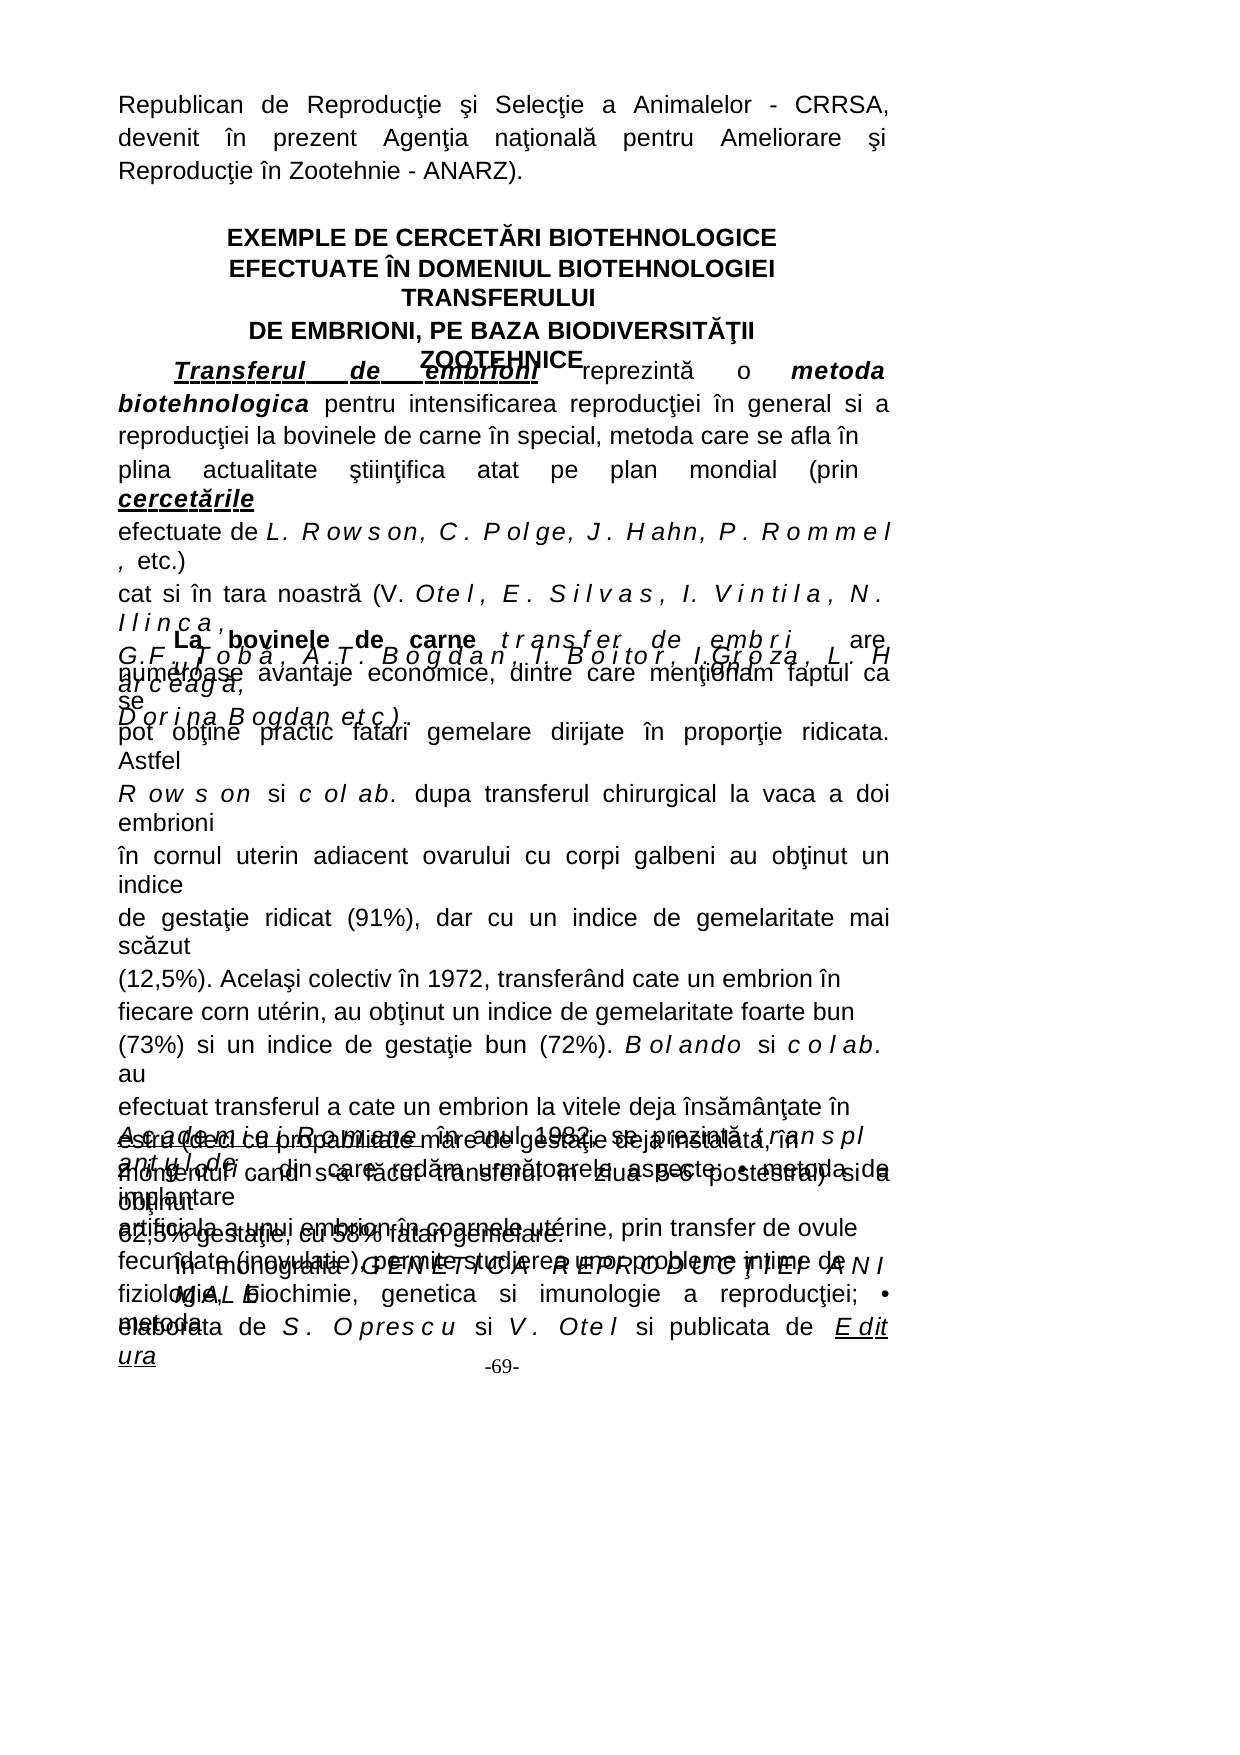

Republican  de  Reproducţie  şi  Selecţie  a  Animalelor  -  CRRSA,
devenit
în
prezent
Agenţia
naţională
pentru
Ameliorare
şi
Reproducţie în Zootehnie - ANARZ).
EXEMPLE DE CERCETĂRI BIOTEHNOLOGICE
EFECTUATE ÎN DOMENIUL BIOTEHNOLOGIEI TRANSFERULUI
DE EMBRIONI, PE BAZA BIODIVERSITĂŢII ZOOTEHNICE

Transferul      de      embrioni      reprezintă      o
metoda
biotehnologica  pentru intensificarea reproducţiei în general si a
reproducţiei la bovinele de carne în special, metoda care se afla în
plina  actualitate  ştiinţifica  atat  pe  plan  mondial  (prin   cercetările
efectuate de L. R ow s on, C . P ol ge, J . H ahn, P . R o m m e l , etc.)
cat si în tara noastră (V. Ote l ,  E .  S i l v a s ,  I.  V i n ti l a ,  N .  I l i n c a ,
G.F .  T o b ă ,  A .T .  B o g d a n ,  I.  B o i to r ,  I.Gr o za ,  L .  H âr c eag ă,
D or i na B ogdan et c ) .
La   bovinele   de   carne   t r ans f er u l
de
emb r i on i
are
numeroase avantaje economice, dintre care menţionam faptul ca se
pot obţine practic fatari gemelare dirijate în proporţie ridicata. Astfel
R ow s on si c ol ab. dupa transferul chirurgical la vaca a doi embrioni
în cornul uterin adiacent ovarului cu corpi galbeni au obţinut un indice
de gestaţie ridicat (91%), dar cu un indice de gemelaritate mai scăzut
(12,5%). Acelaşi colectiv în 1972, transferând cate un embrion în
fiecare corn utérin, au obţinut un indice de gemelaritate foarte bun
(73%) si un indice de gestaţie bun (72%). B ol ando  si c o l ab.  au
efectuat transferul a cate un embrion la vitele deja însămânţate în
estru (deci cu propabilitate mare de gestaţie deja instalata, în
momentul cand s-a făcut transferul în ziua 5-6 postestral) si a obţinut
62,5% gestaţie, cu 58% fatari gemelare.
În  monografia  G EN ET I C A   R EPR O D U C Ţ I EI   A N I M AL E
elaborata  de  S .  O pres c u  si  V .  Ote l  si  publicata  de   E dit ura

A c ade m i e i  R o m ane   în  anul  1982,  se  prezintă  t r an s pl ant u l  de
z i g o ti , din care redăm următoarele aspecte: • metoda de implantare
artificiala a unui embrion în coarnele utérine, prin transfer de ovule
fecundate (inovulatie), permite studierea unor probleme intime de
fiziologie, biochimie, genetica si imunologie a reproducţiei; • metoda
-69-